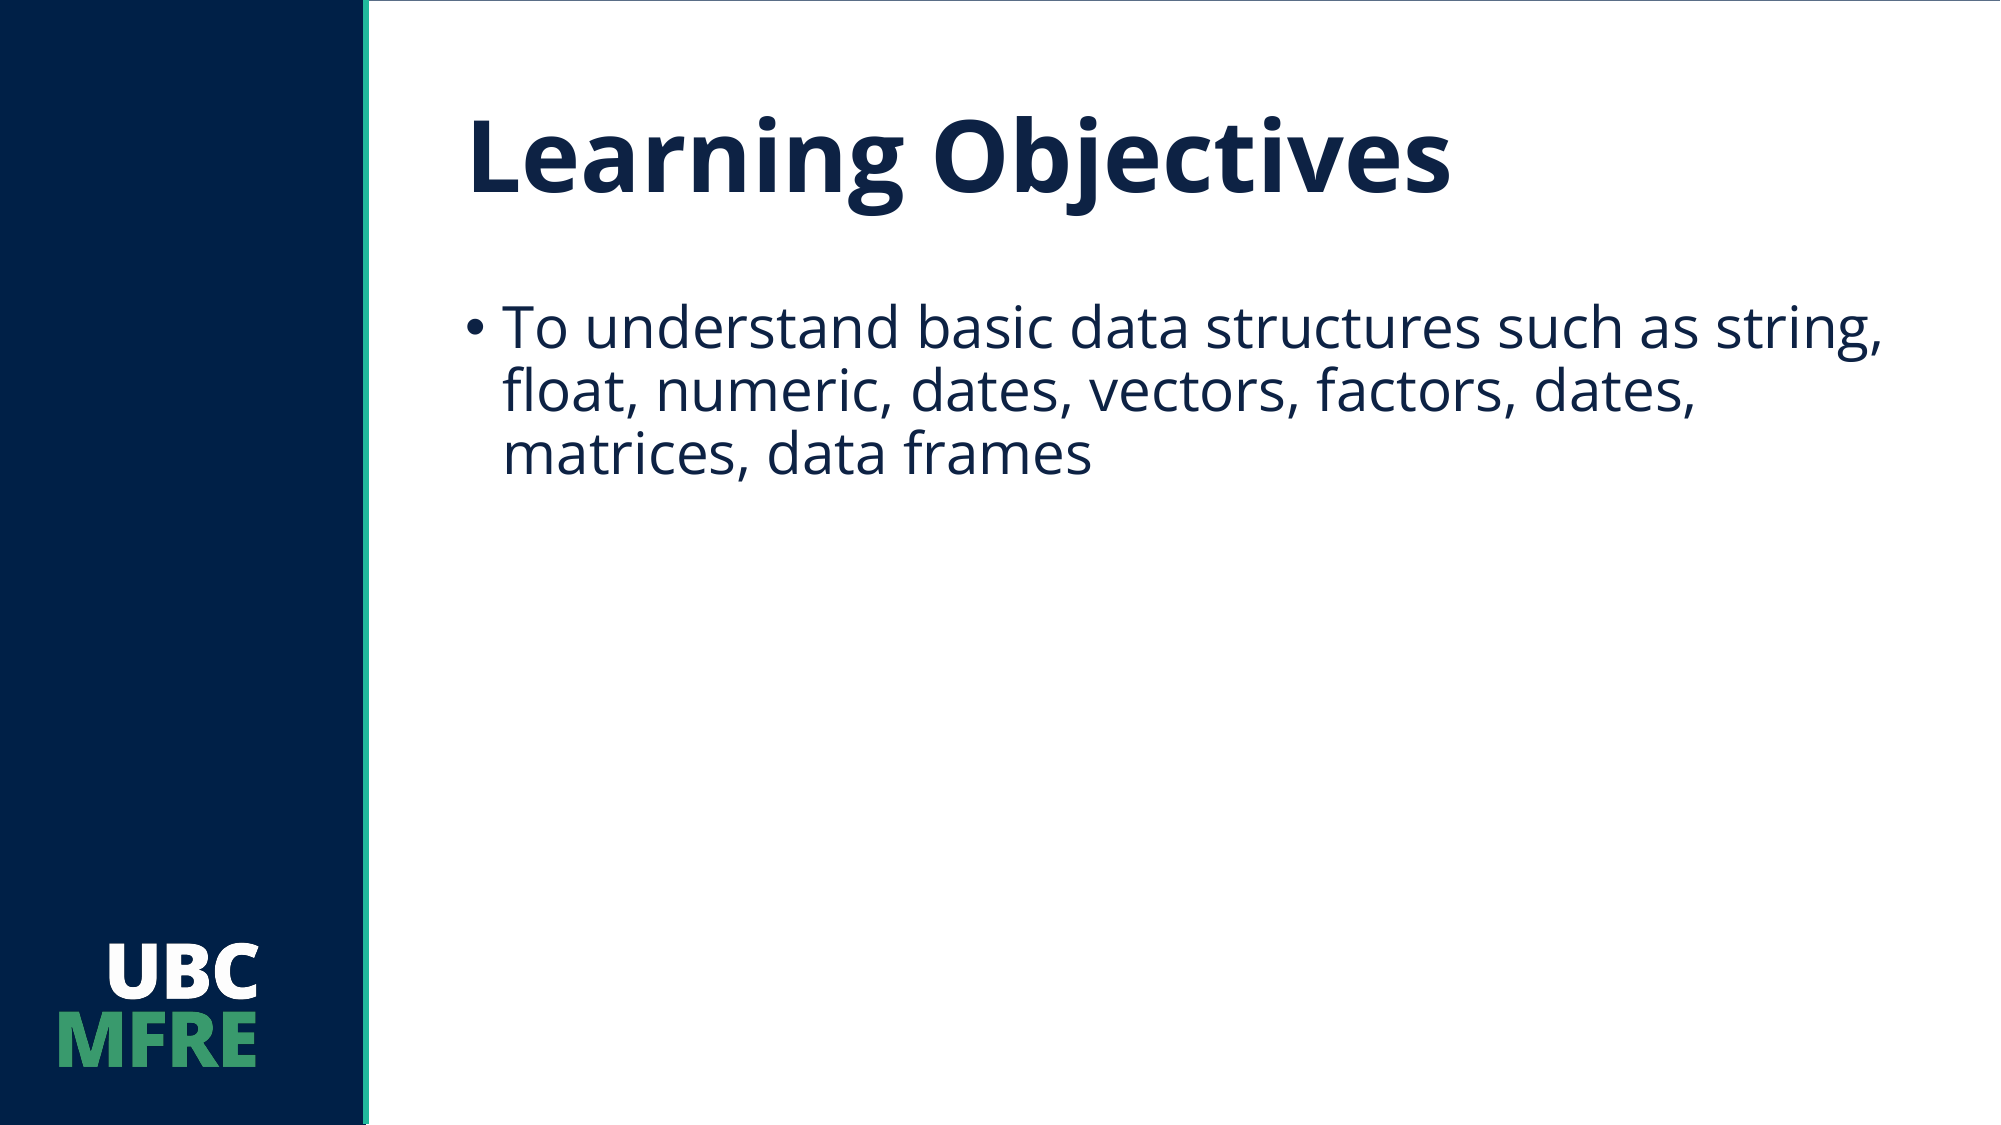

# Learning Objectives
To understand basic data structures such as string, float, numeric, dates, vectors, factors, dates, matrices, data frames